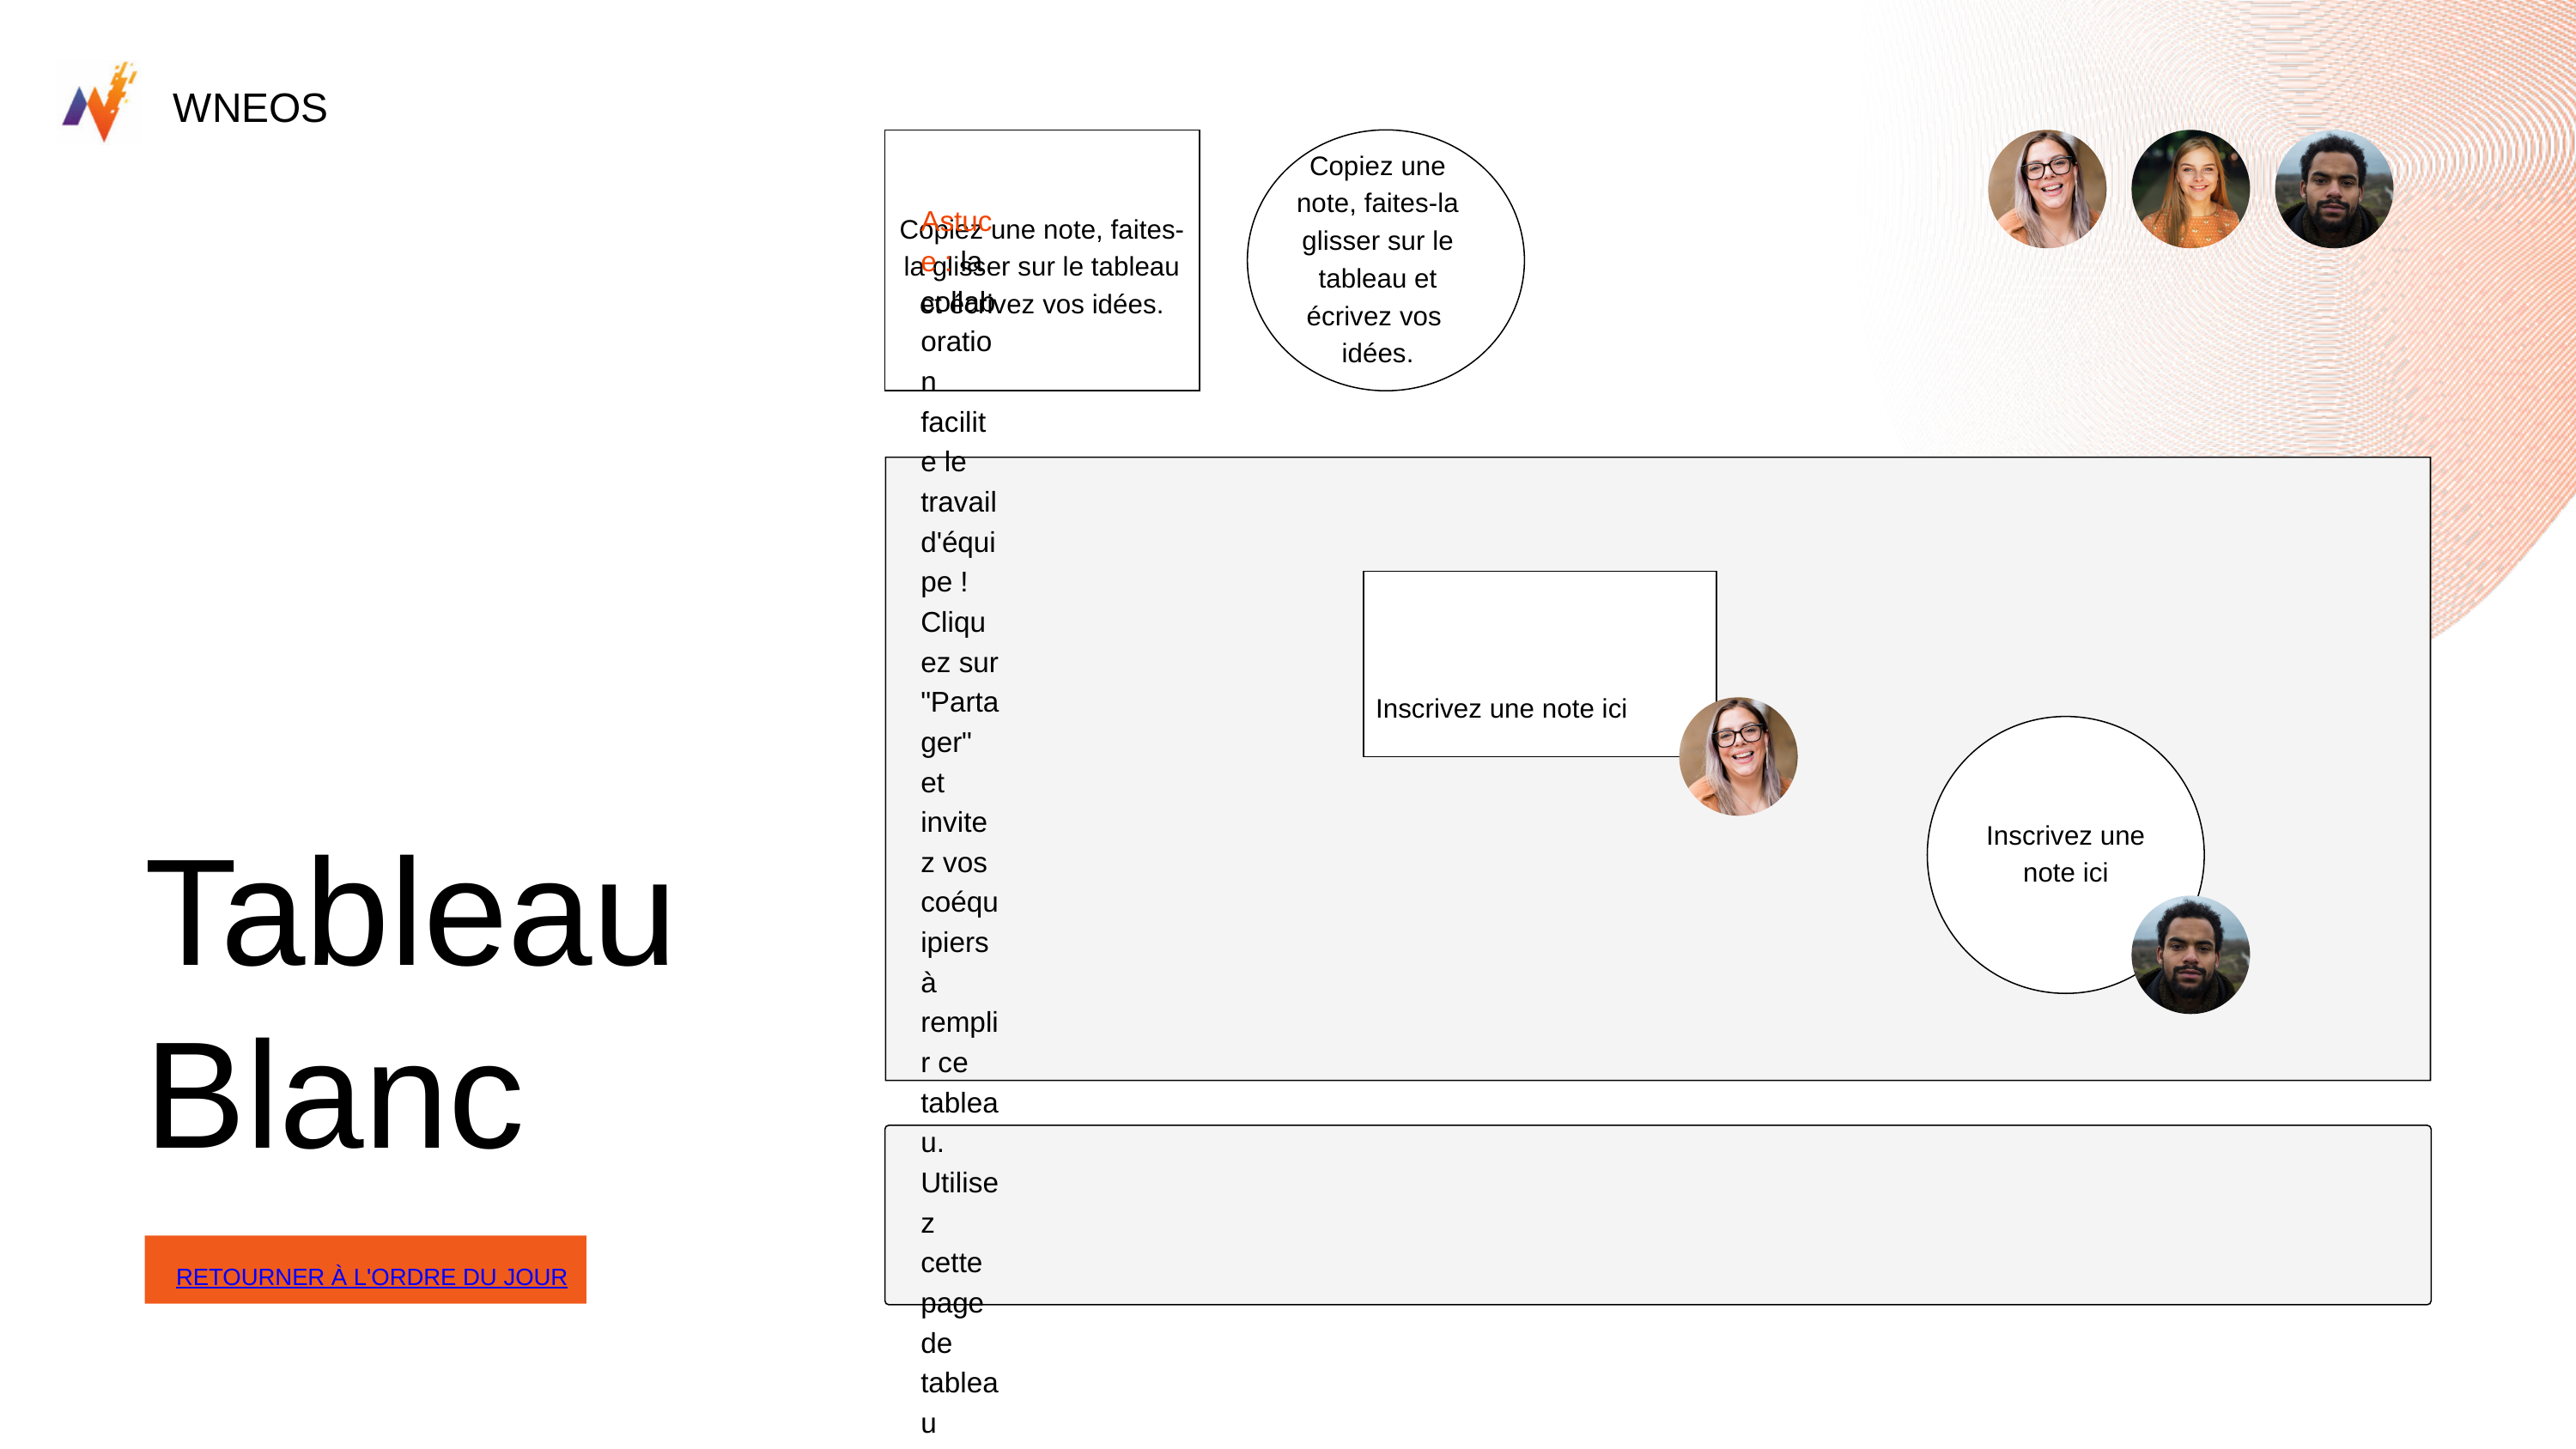

WNEOS

Copiez une note, faites-la glisser sur le tableau et écrivez vos idées.

Copiez une
note, faites-la glisser sur le tableau et écrivez vos
idées.

Inscrivez une note ici

Inscrivez une note ici
Tableau Blanc

Astuce : la collaboration facilite le travail d'équipe ! Cliquez sur "Partager" et invitez vos coéquipiers à remplir ce tableau. Utilisez cette page de tableau blanc pour des bulletins, des séances de brainstorming et d'autres idées d'échanges amusantes !

RETOURNER À L'ORDRE DU JOUR